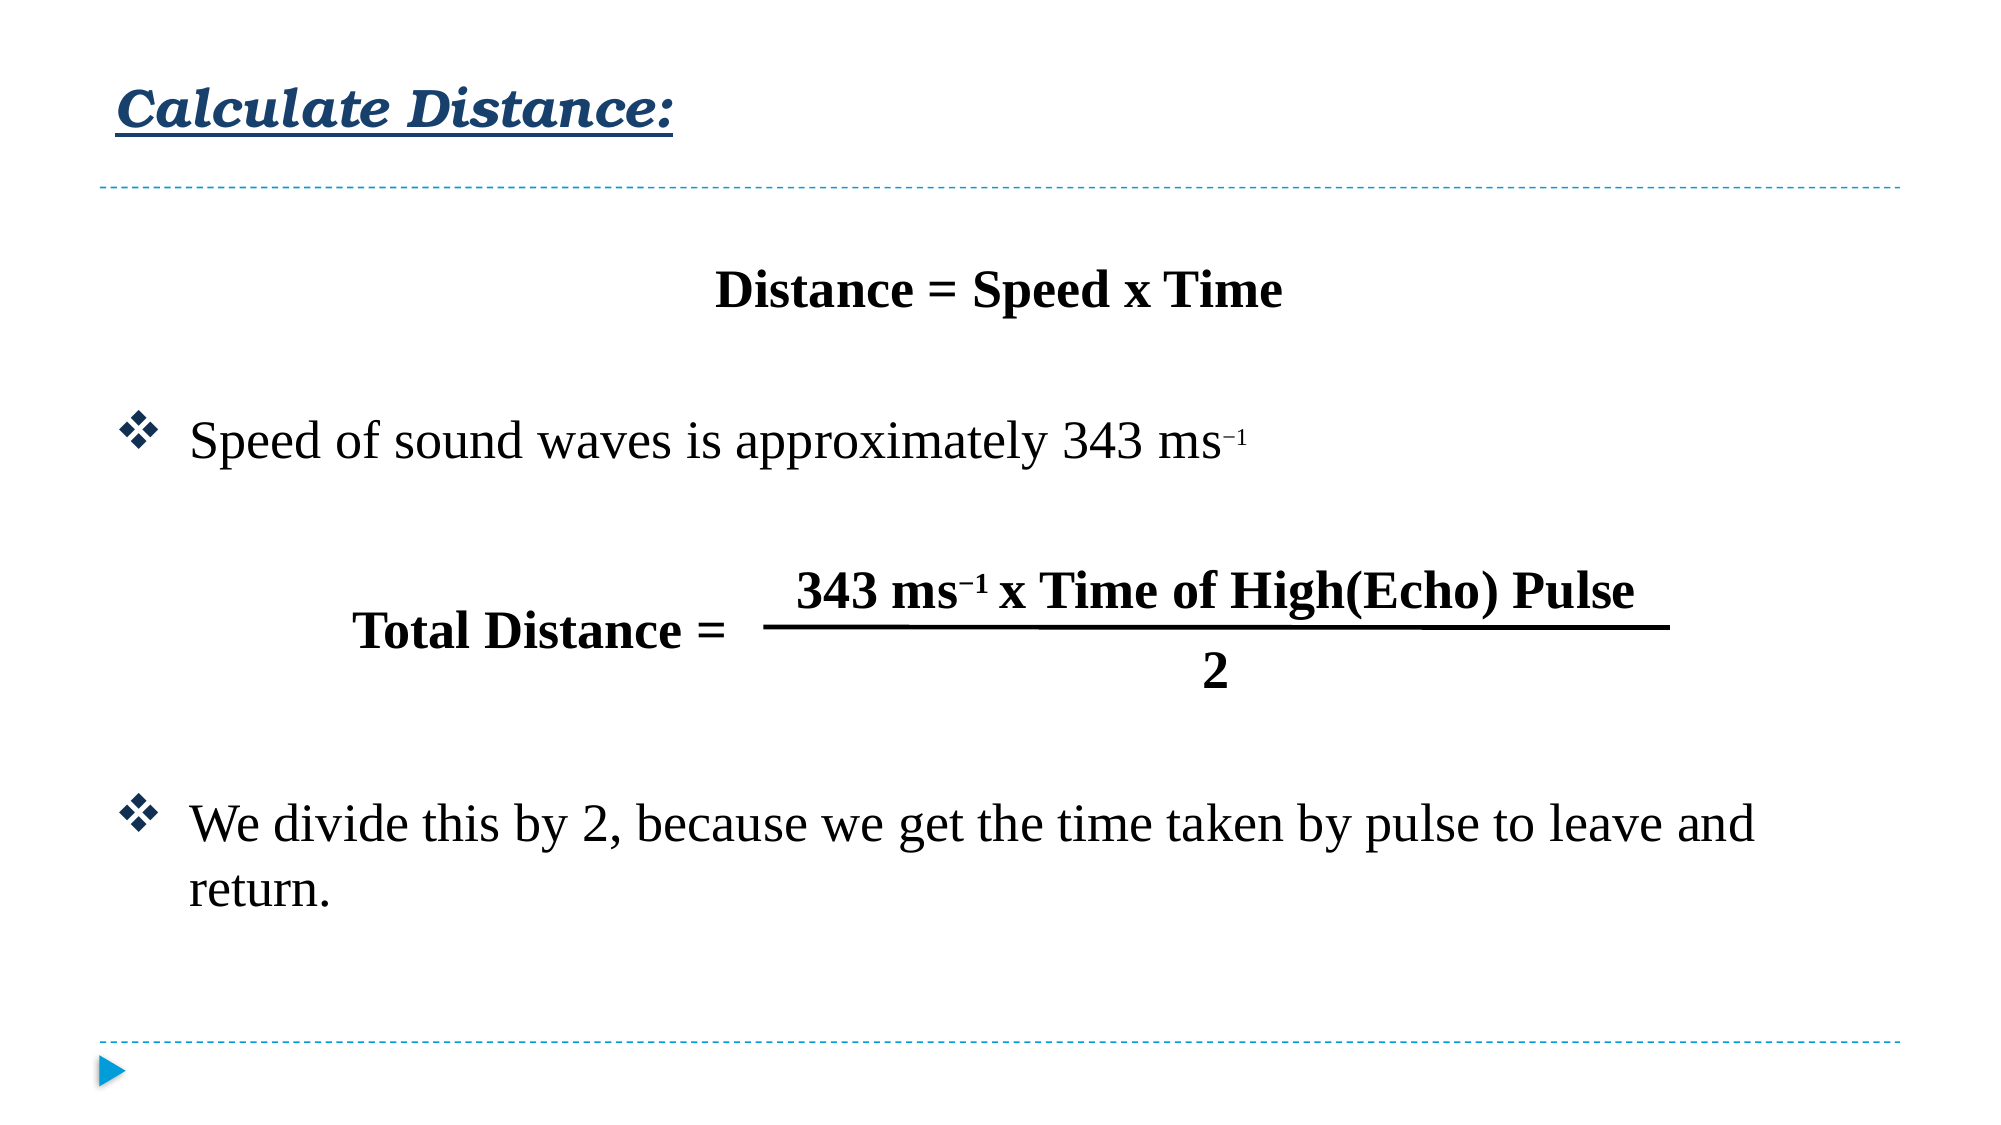

# Calculate Distance:
Distance = Speed x Time
Speed of sound waves is approximately 343 ms−1
343 ms−1 x Time of High(Echo) Pulse
Total Distance =
2
We divide this by 2, because we get the time taken by pulse to leave and return.
64